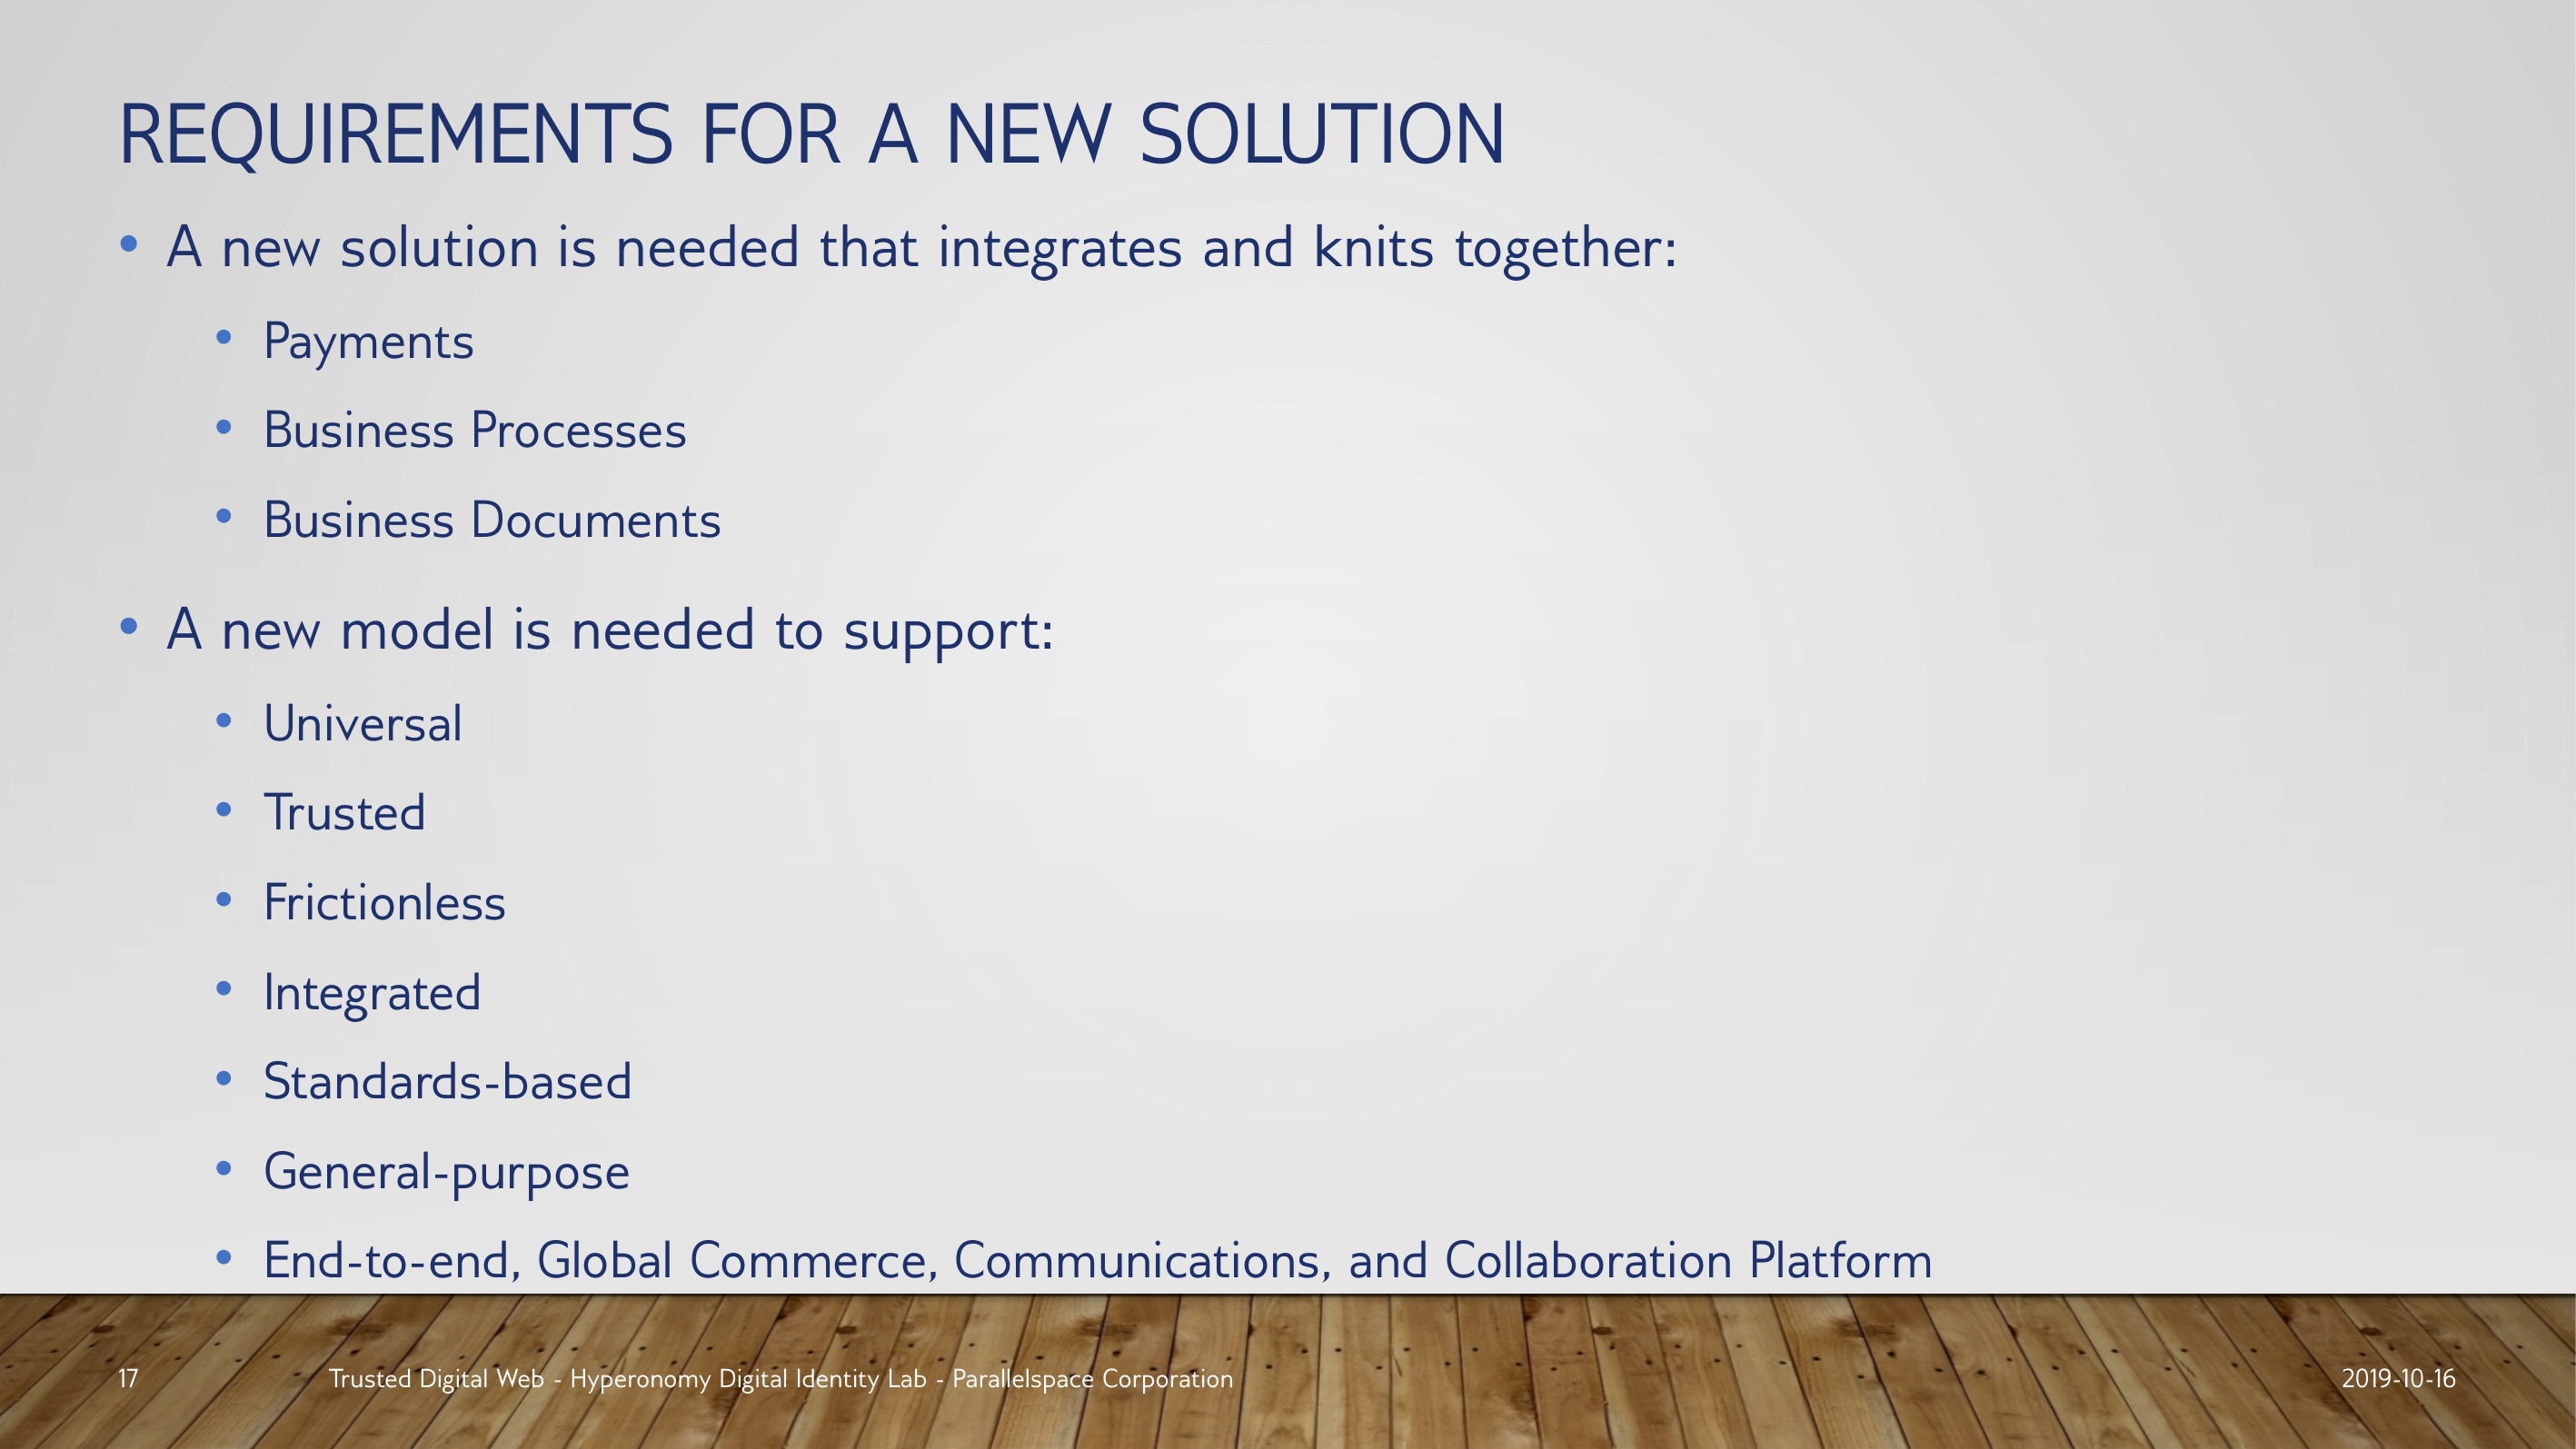

# Requirements for A NEW Solution
A new solution is needed that integrates and knits together:
Payments
Business Processes
Business Documents
A new model is needed to support:
Universal
Trusted
Frictionless
Integrated
Standards-based
General-purpose
End-to-end, Global Commerce, Communications, and Collaboration Platform
17
2019-10-16
Trusted Digital Web - Hyperonomy Digital Identity Lab - Parallelspace Corporation